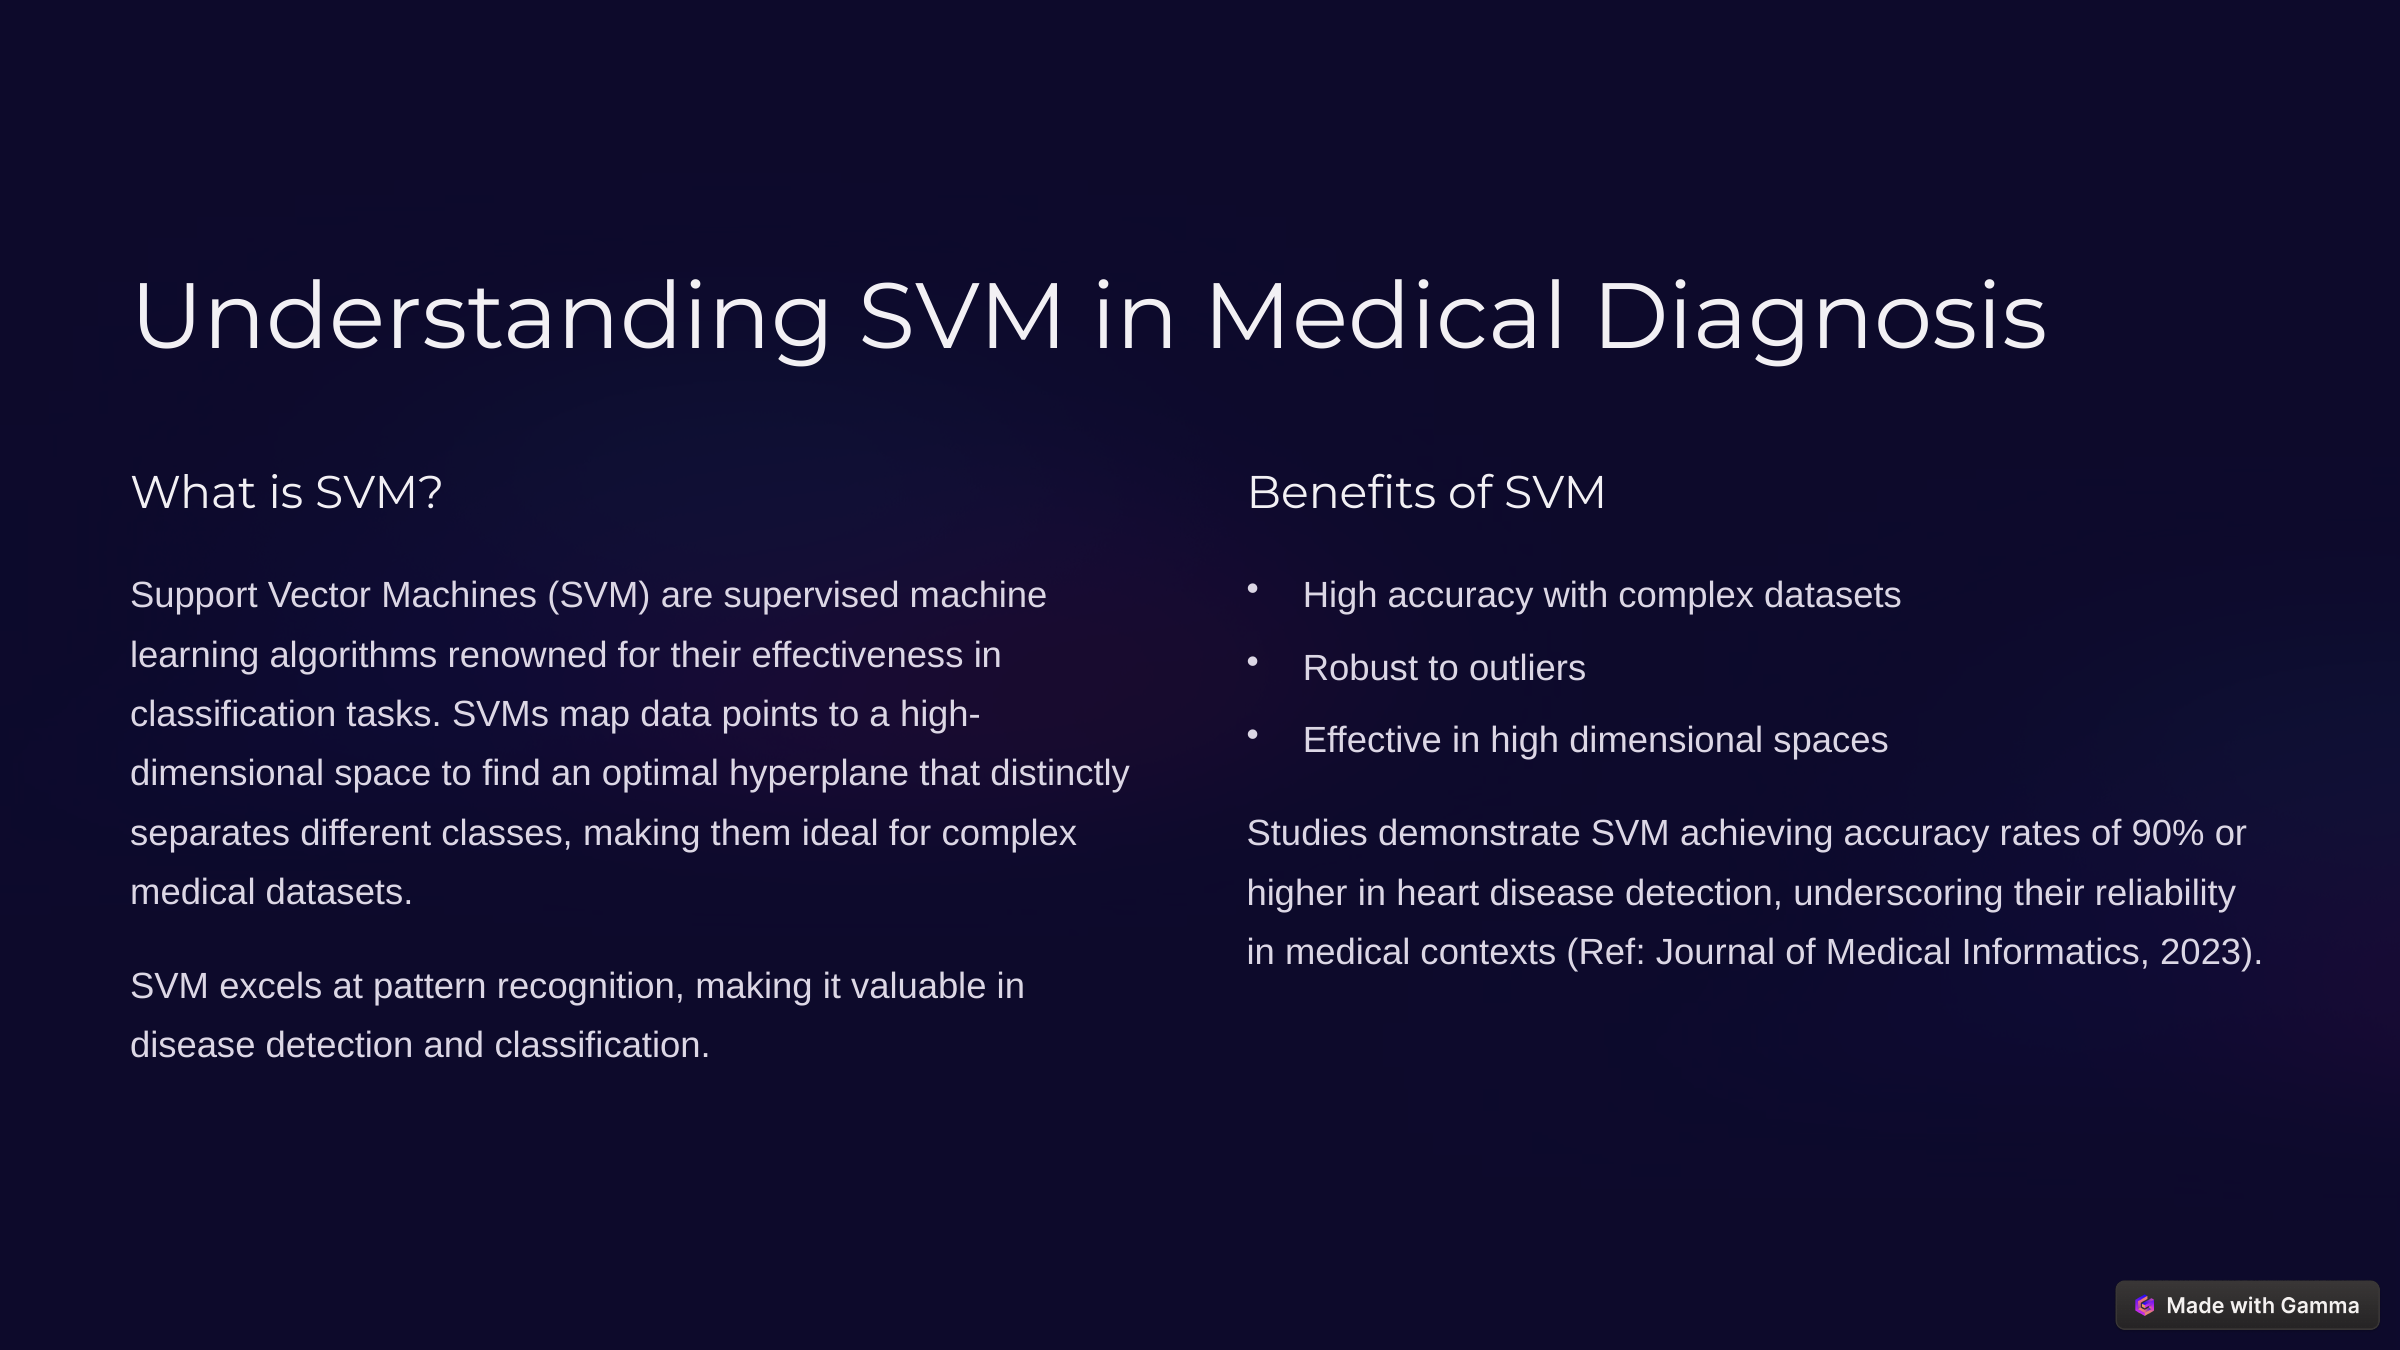

Understanding SVM in Medical Diagnosis
What is SVM?
Benefits of SVM
Support Vector Machines (SVM) are supervised machine learning algorithms renowned for their effectiveness in classification tasks. SVMs map data points to a high-dimensional space to find an optimal hyperplane that distinctly separates different classes, making them ideal for complex medical datasets.
High accuracy with complex datasets
Robust to outliers
Effective in high dimensional spaces
Studies demonstrate SVM achieving accuracy rates of 90% or higher in heart disease detection, underscoring their reliability in medical contexts (Ref: Journal of Medical Informatics, 2023).
SVM excels at pattern recognition, making it valuable in disease detection and classification.